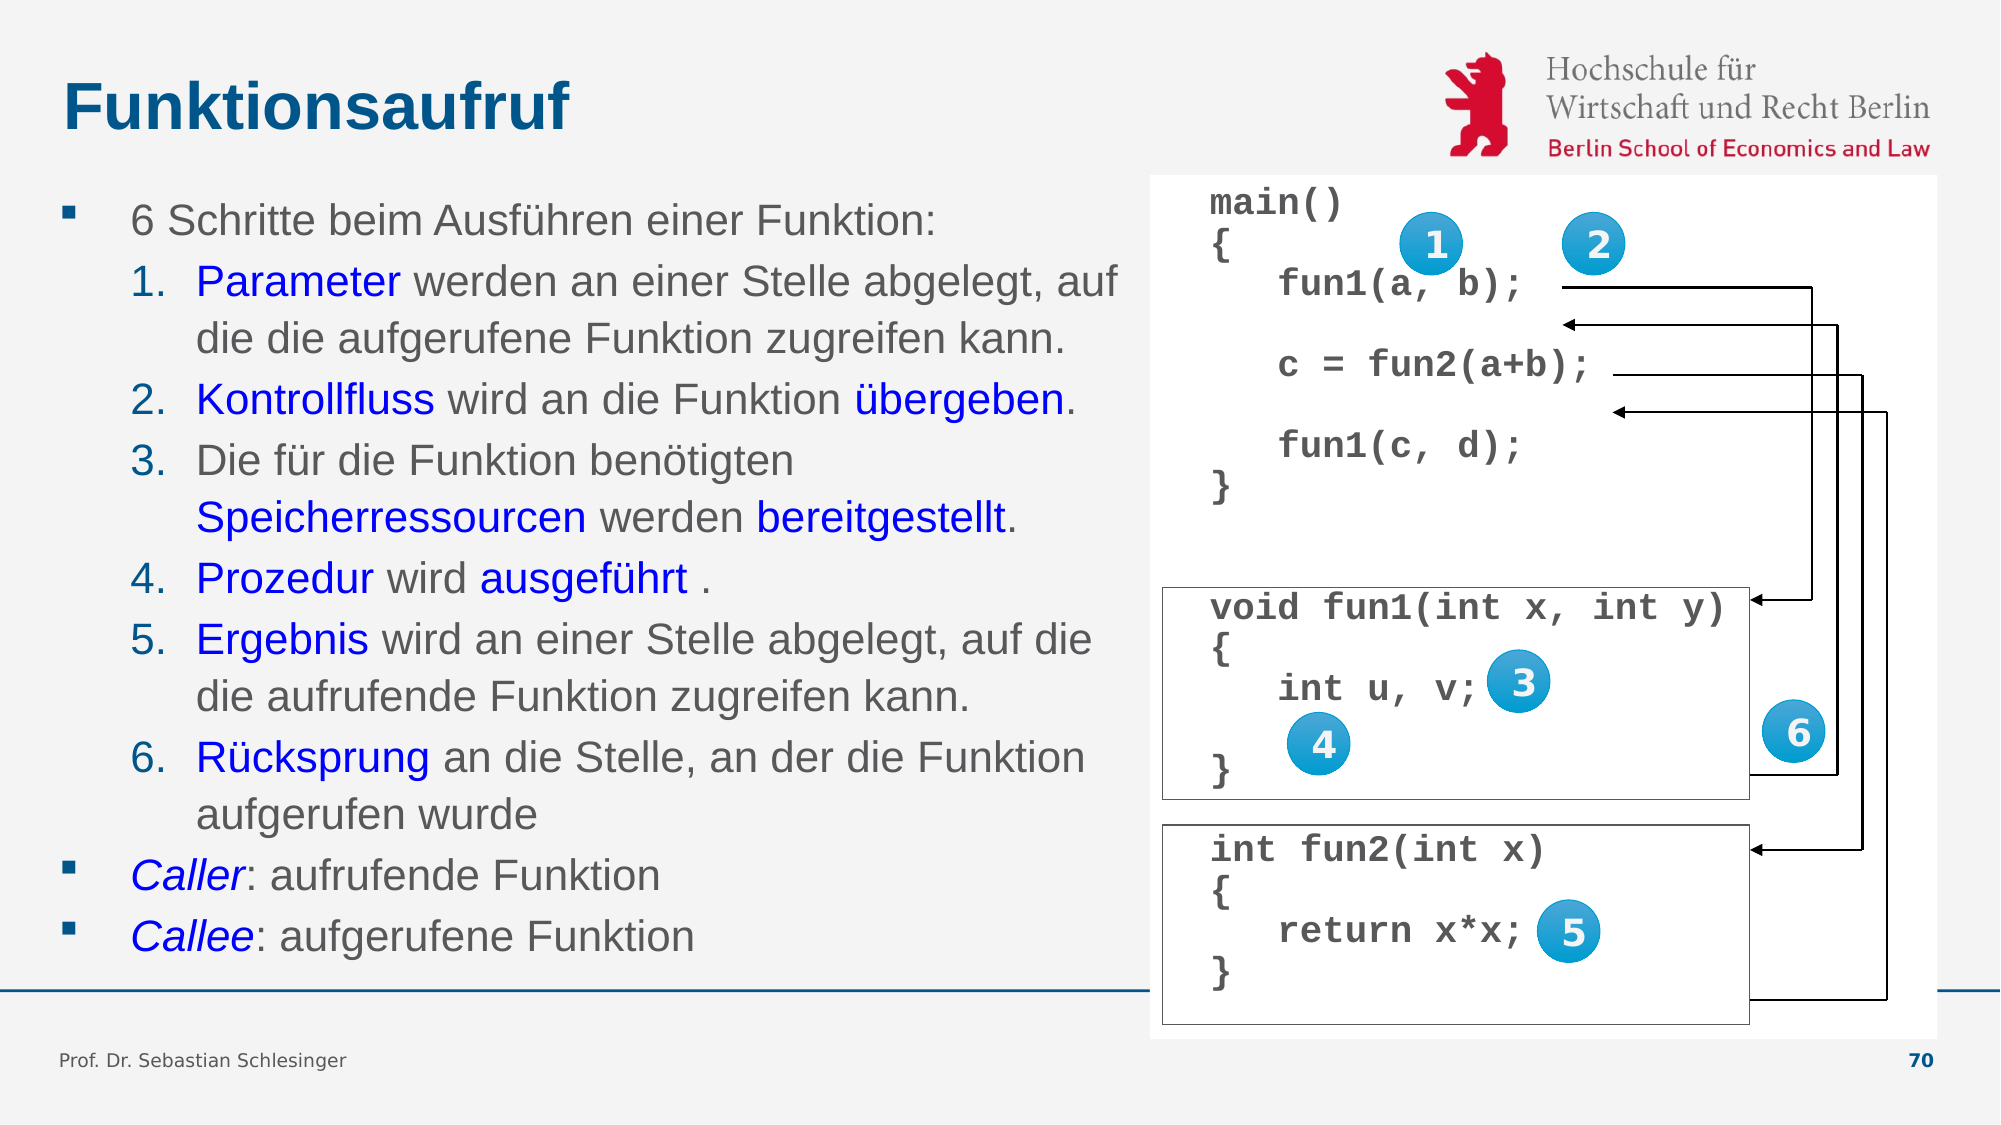

# Funktionsaufruf
  main()
  {
     fun1(a, b);

     c = fun2(a+b);

     fun1(c, d);
  }

  void fun1(int x, int y)
  {
     int u, v;

  }

  int fun2(int x)
  {
     return x*x;
  }

6 Schritte beim Ausführen einer Funktion:
Parameter werden an einer Stelle abgelegt, auf die die aufgerufene Funktion zugreifen kann.
Kontrollfluss wird an die Funktion übergeben.
Die für die Funktion benötigten Speicherressourcen werden bereitgestellt.
Prozedur wird ausgeführt .
Ergebnis wird an einer Stelle abgelegt, auf die die aufrufende Funktion zugreifen kann.
Rücksprung an die Stelle, an der die Funktion aufgerufen wurde
Caller: aufrufende Funktion
Callee: aufgerufene Funktion
1
2

3
6
4

5
Prof. Dr. Sebastian Schlesinger
70